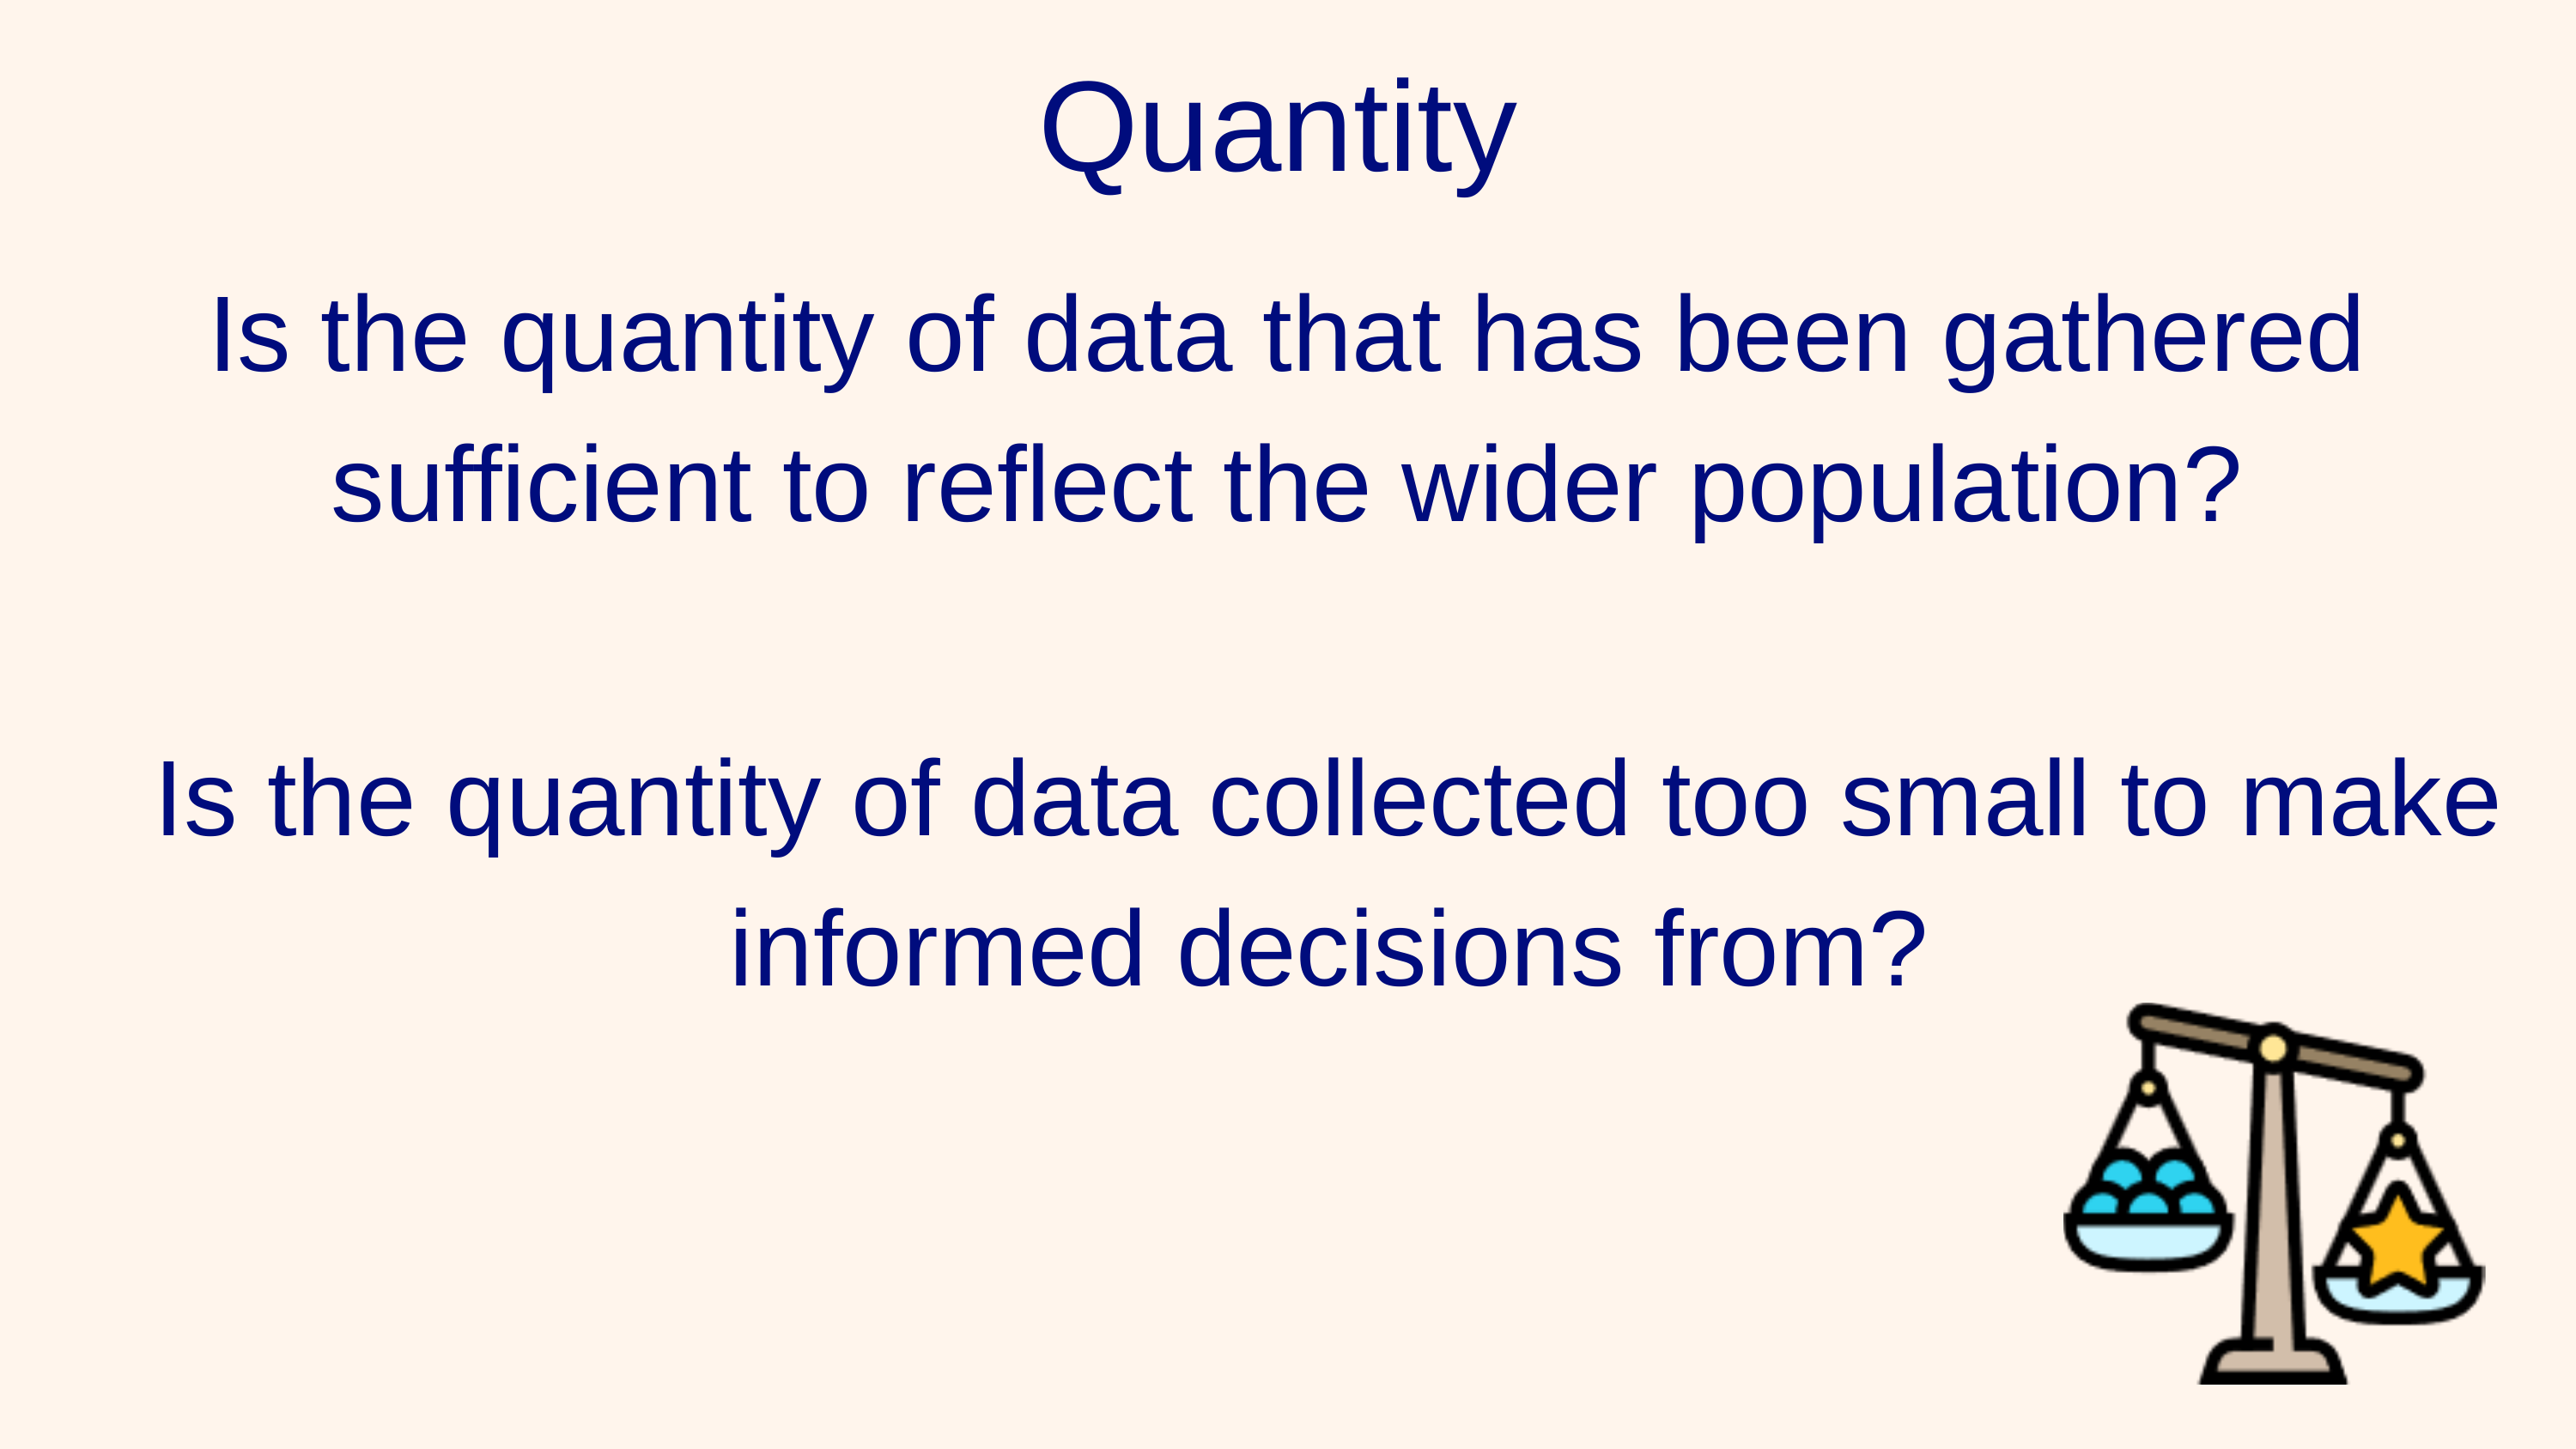

Quantity
Is the quantity of data that has been gathered sufficient to reflect the wider population?

Is the quantity of data collected too small to make informed decisions from?